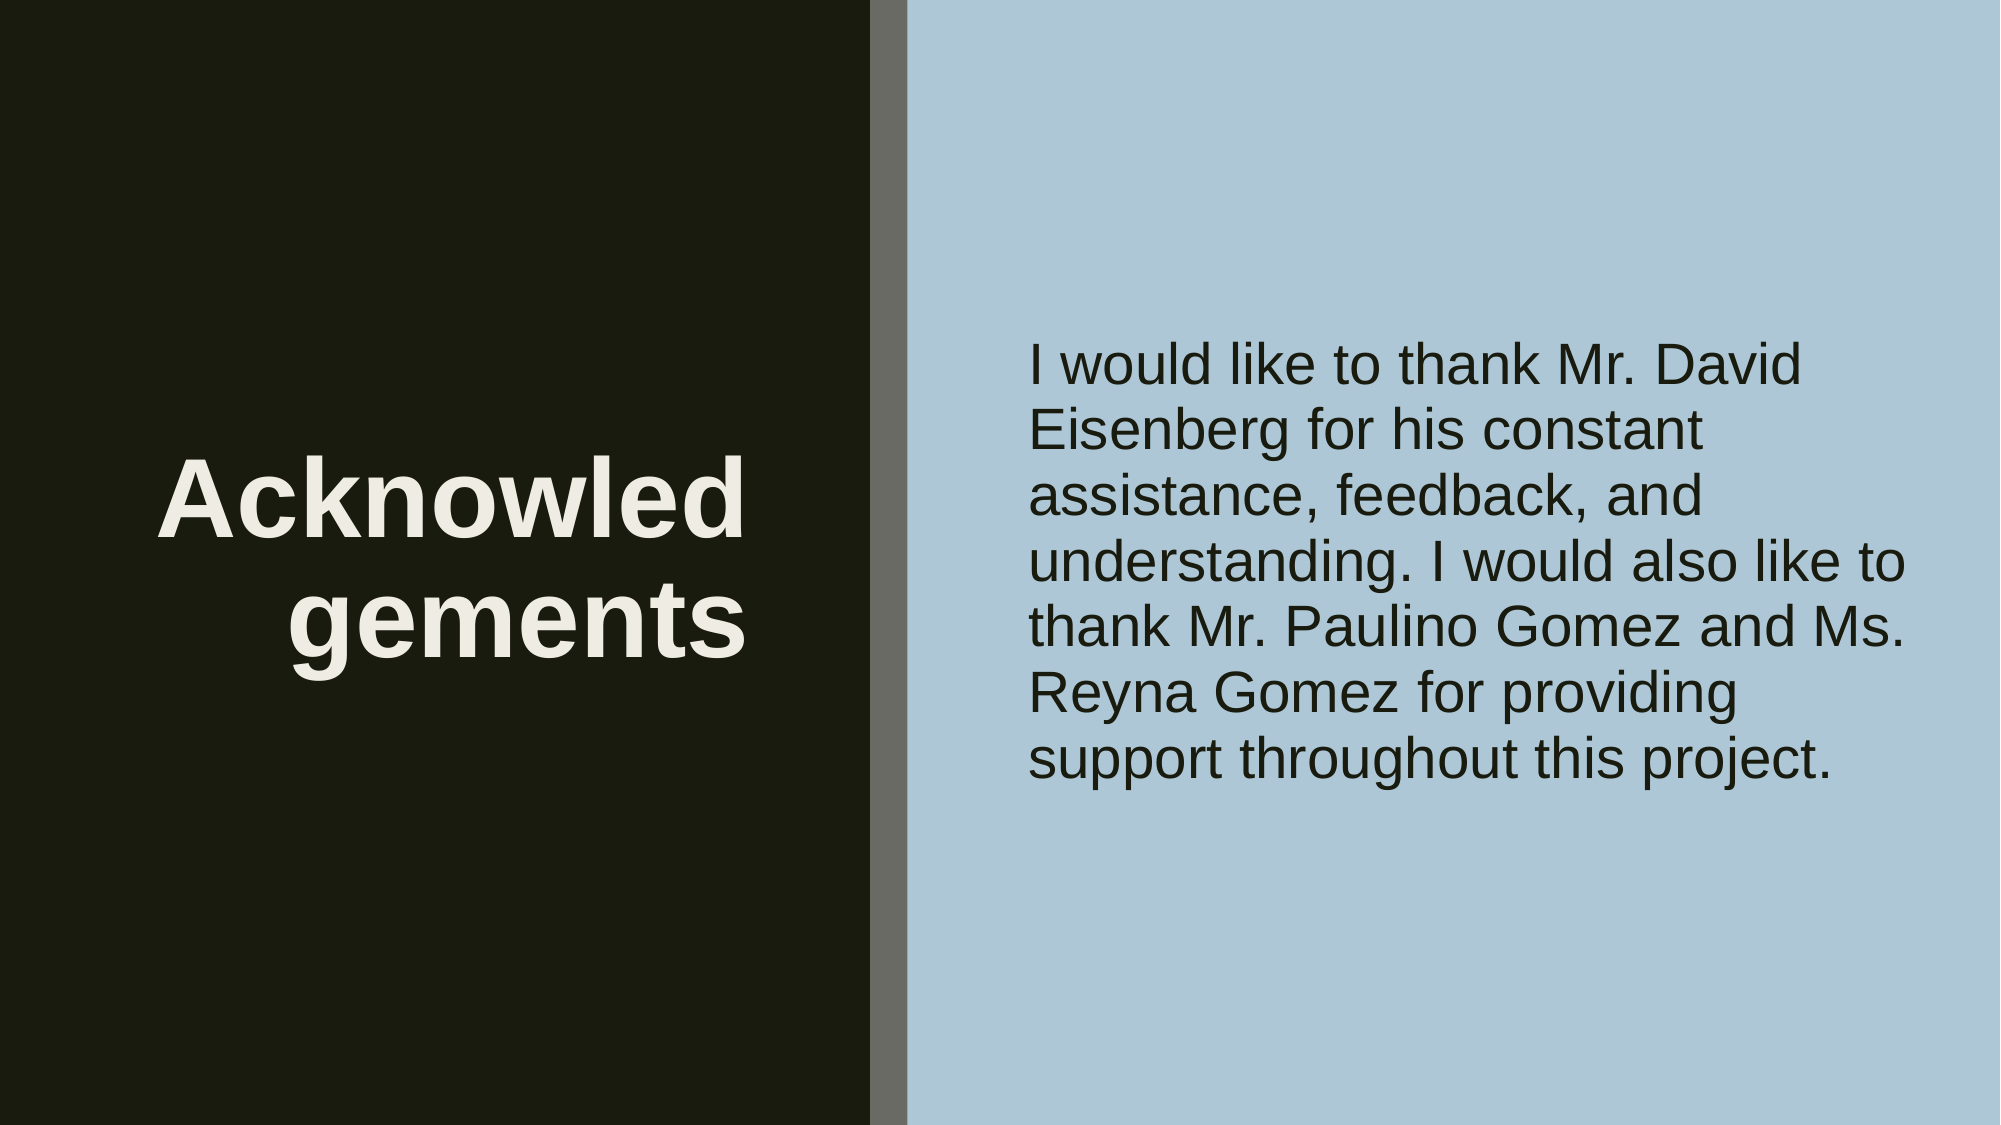

# Acknowledgements
I would like to thank Mr. David Eisenberg for his constant assistance, feedback, and understanding. I would also like to thank Mr. Paulino Gomez and Ms. Reyna Gomez for providing support throughout this project.